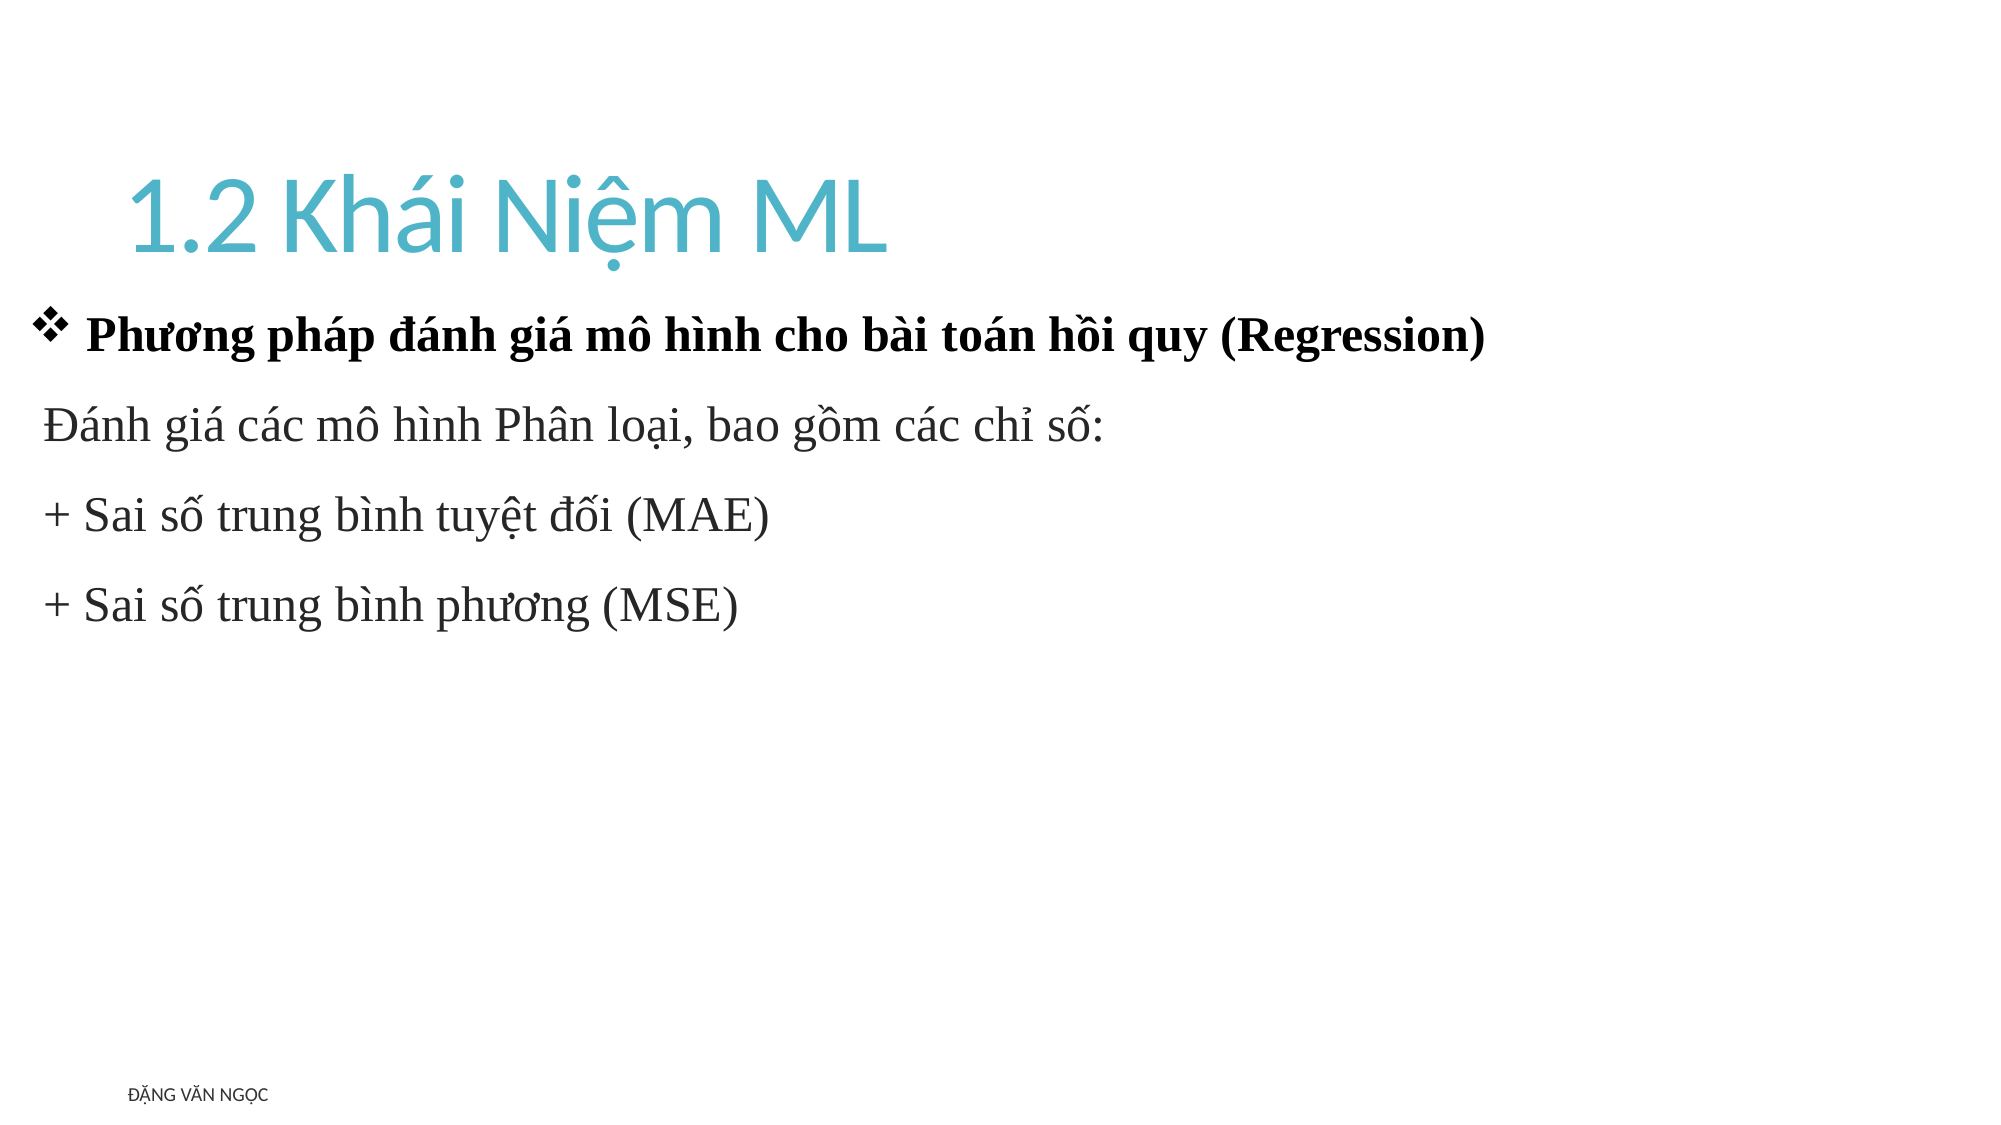

# 1.2 Khái Niệm ML
 Phương pháp đánh giá mô hình cho bài toán hồi quy (Regression)
Đánh giá các mô hình Phân loại, bao gồm các chỉ số:
+ Sai số trung bình tuyệt đối (MAE)
+ Sai số trung bình phương (MSE)

Đặng Văn Ngọc